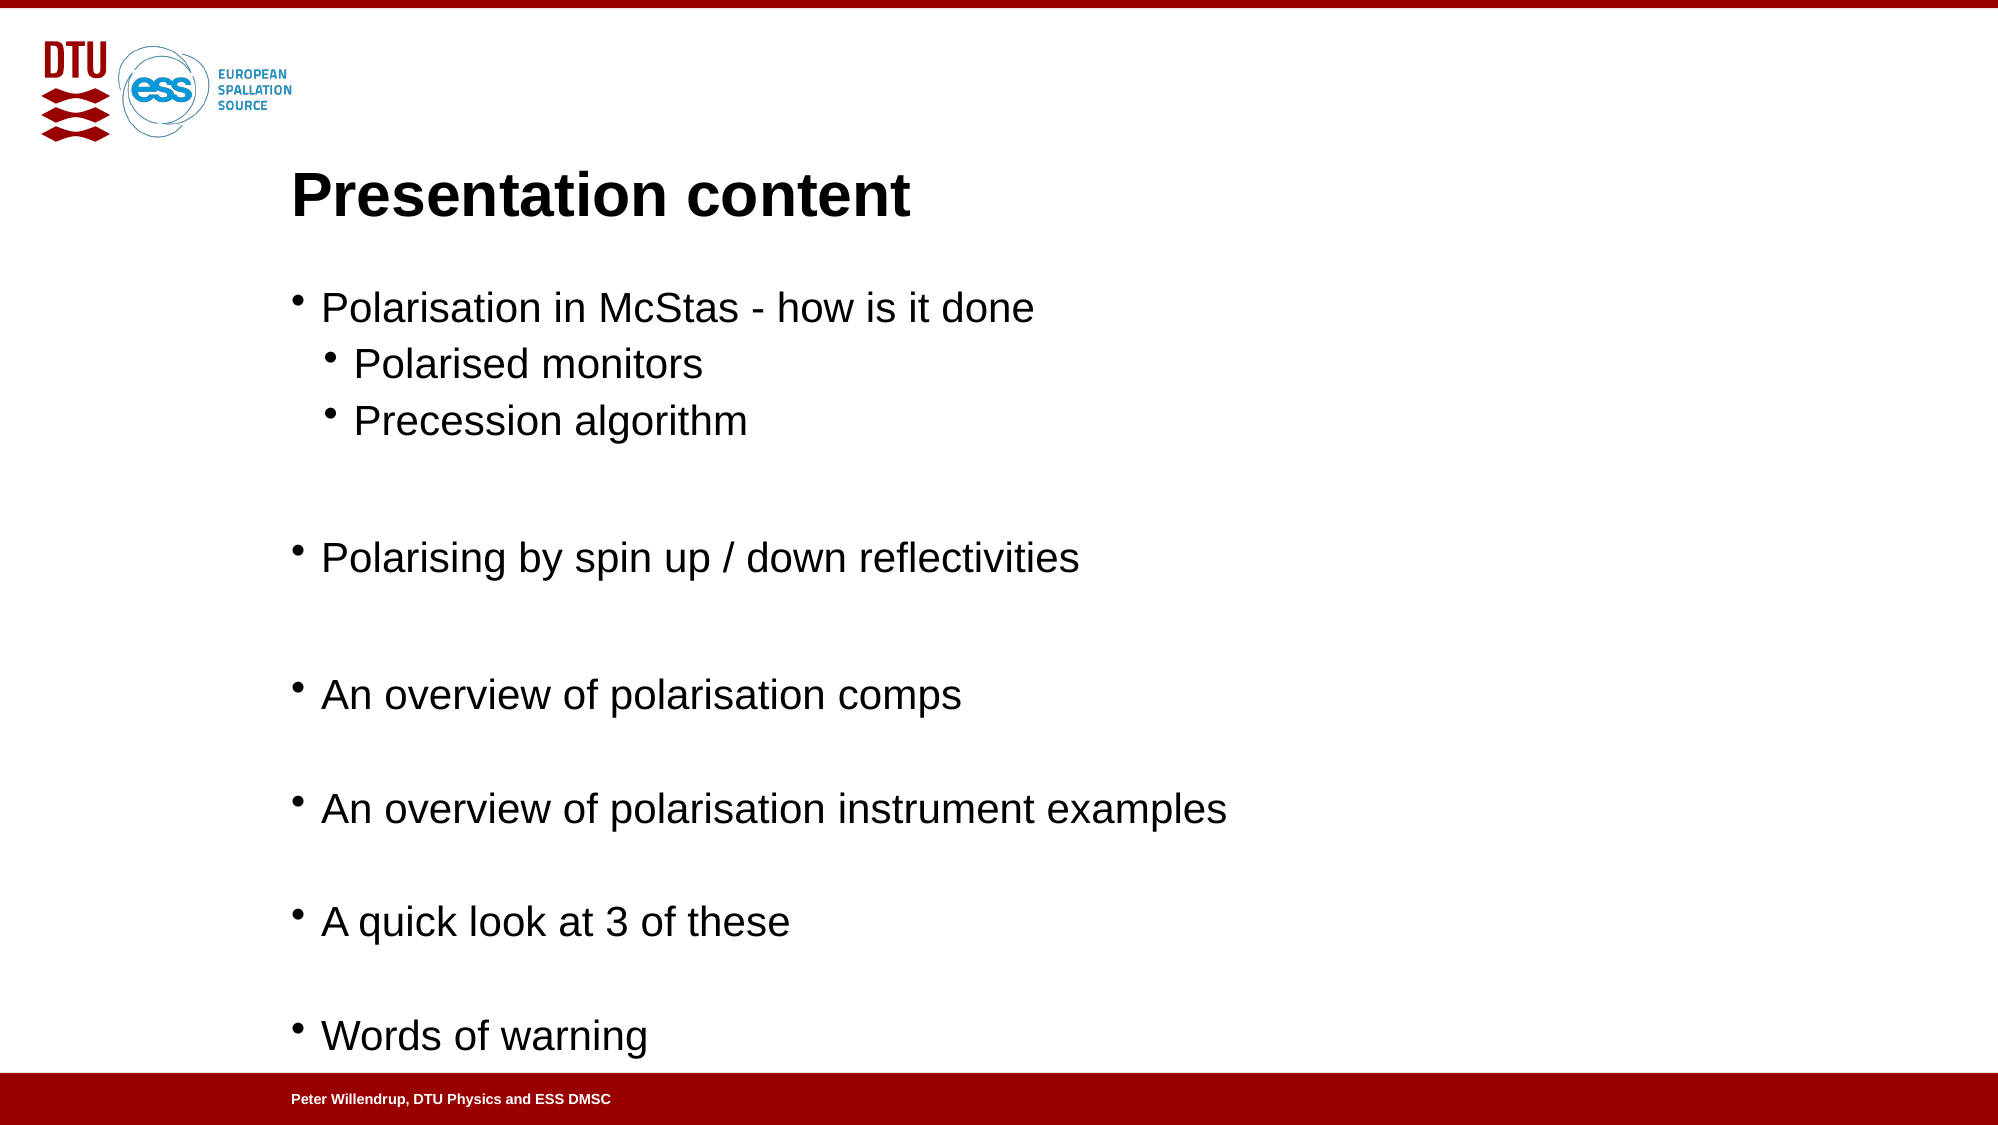

# Presentation content
Polarisation in McStas - how is it done
Polarised monitors
Precession algorithm

Polarising by spin up / down reflectivities

An overview of polarisation comps

An overview of polarisation instrument examples

A quick look at 3 of these

Words of warning
2